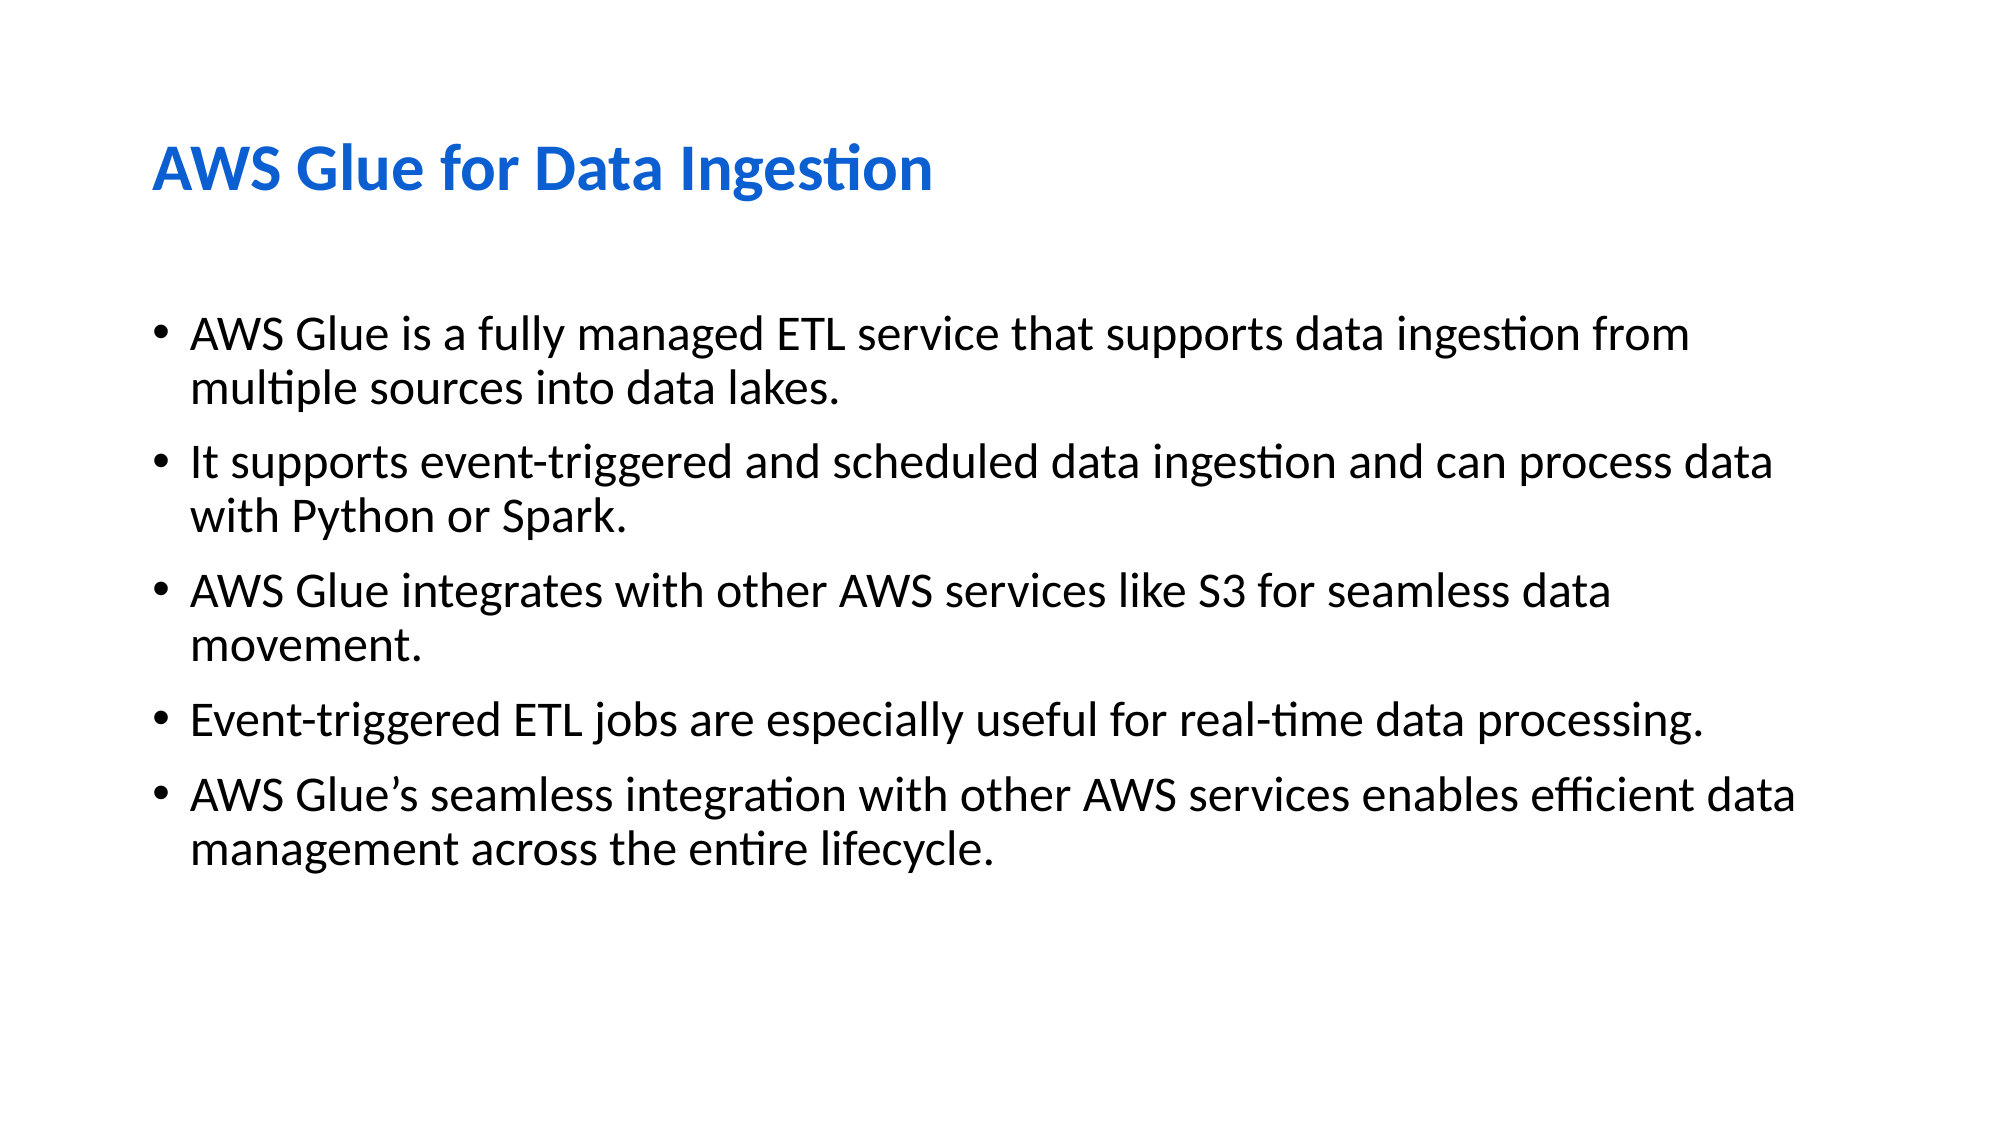

# AWS Glue for Data Ingestion
AWS Glue is a fully managed ETL service that supports data ingestion from multiple sources into data lakes.
It supports event-triggered and scheduled data ingestion and can process data with Python or Spark.
AWS Glue integrates with other AWS services like S3 for seamless data movement.
Event-triggered ETL jobs are especially useful for real-time data processing.
AWS Glue’s seamless integration with other AWS services enables efficient data management across the entire lifecycle.